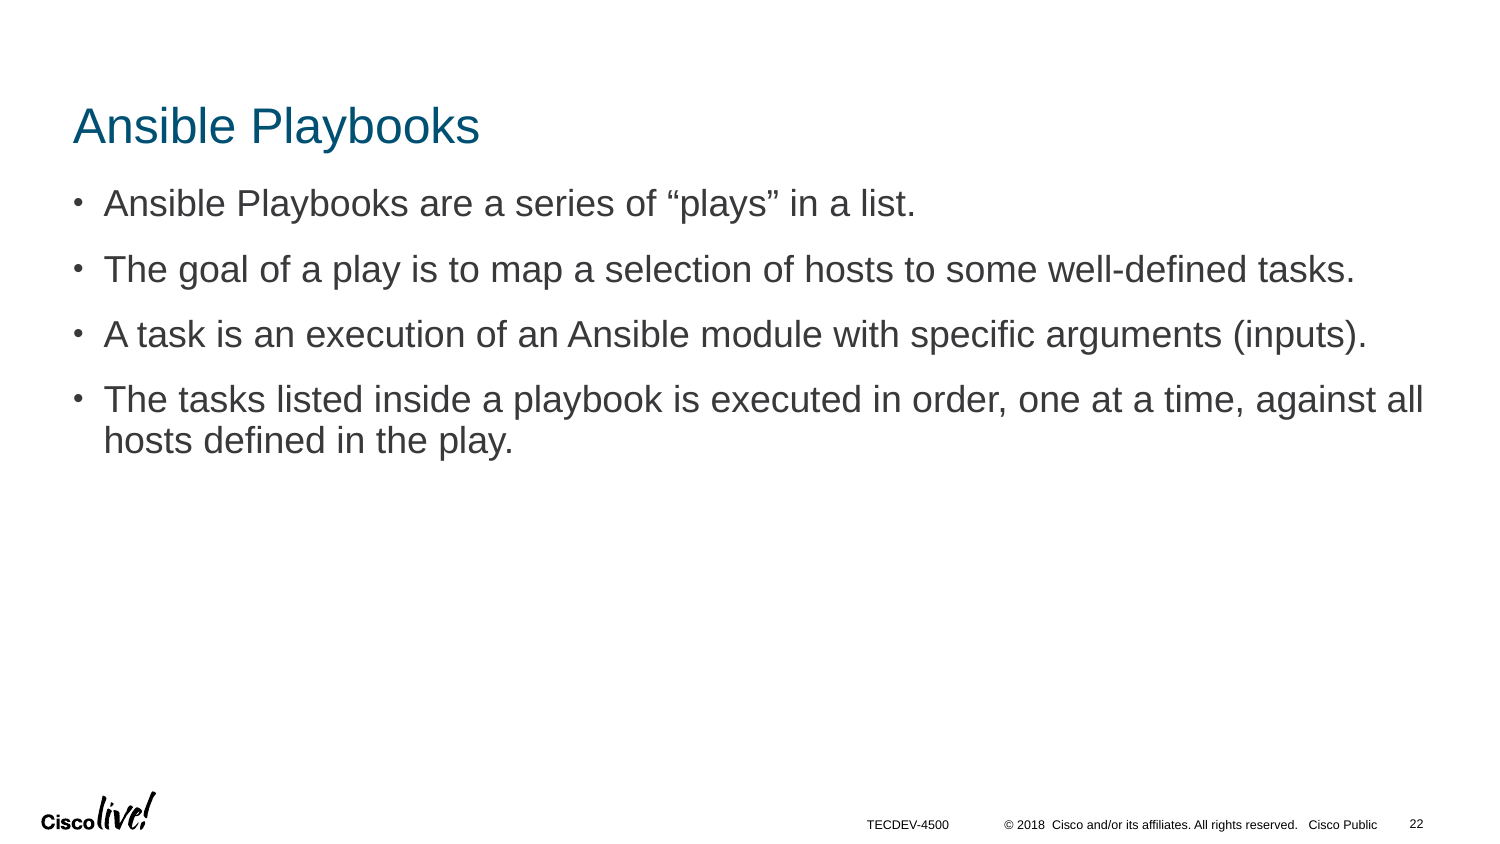

# Ansible Playbooks
Ansible Playbooks are a series of “plays” in a list.
The goal of a play is to map a selection of hosts to some well-defined tasks.
A task is an execution of an Ansible module with specific arguments (inputs).
The tasks listed inside a playbook is executed in order, one at a time, against all hosts defined in the play.

22
TECDEV-4500